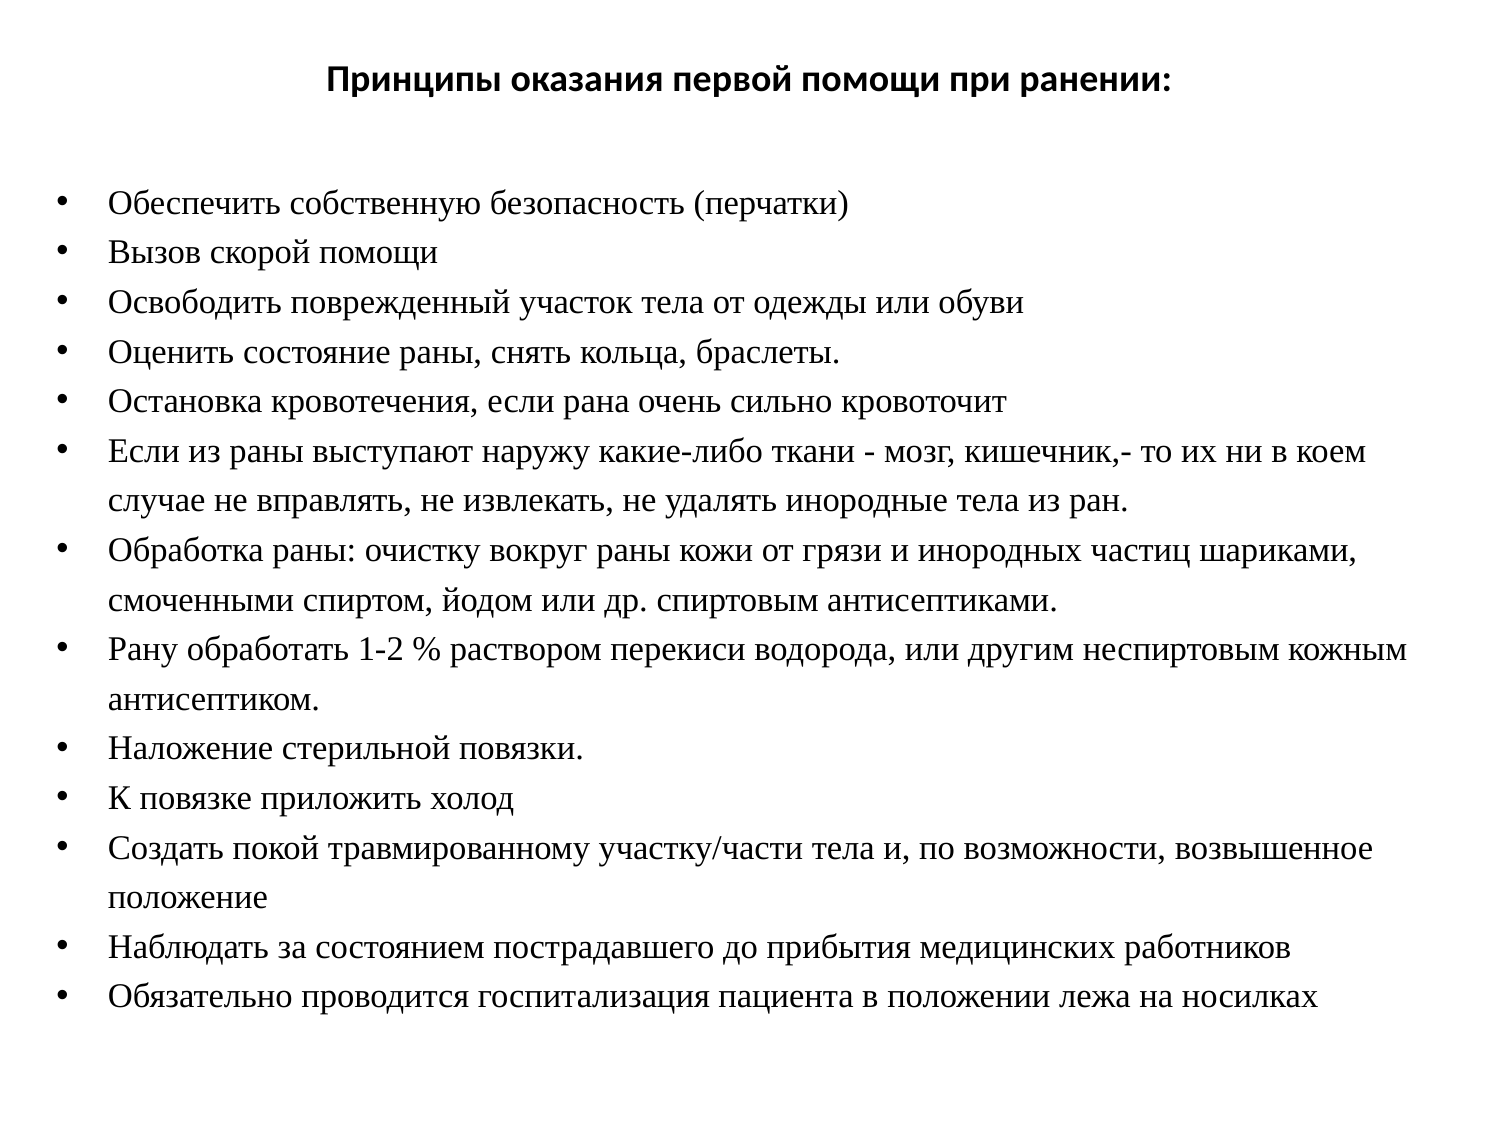

# Принципы оказания первой помощи при ранении:
Обеспечить собственную безопасность (перчатки)
Вызов скорой помощи
Освободить поврежденный участок тела от одежды или обуви
Оценить состояние раны, снять кольца, браслеты.
Остановка кровотечения, если рана очень сильно кровоточит
Если из раны выступают наружу какие-либо ткани - мозг, кишечник,- то их ни в коем случае не вправлять, не извлекать, не удалять инородные тела из ран.
Обработка раны: очистку вокруг раны кожи от грязи и инородных частиц шариками, смоченными спиртом, йодом или др. спиртовым антисептиками.
Рану обработать 1-2 % раствором перекиси водорода, или другим неспиртовым кожным антисептиком.
Наложение стерильной повязки.
К повязке приложить холод
Создать покой травмированному участку/части тела и, по возможности, возвышенное положение
Наблюдать за состоянием пострадавшего до прибытия медицинских работников
Обязательно проводится госпитализация пациента в положении лежа на носилках